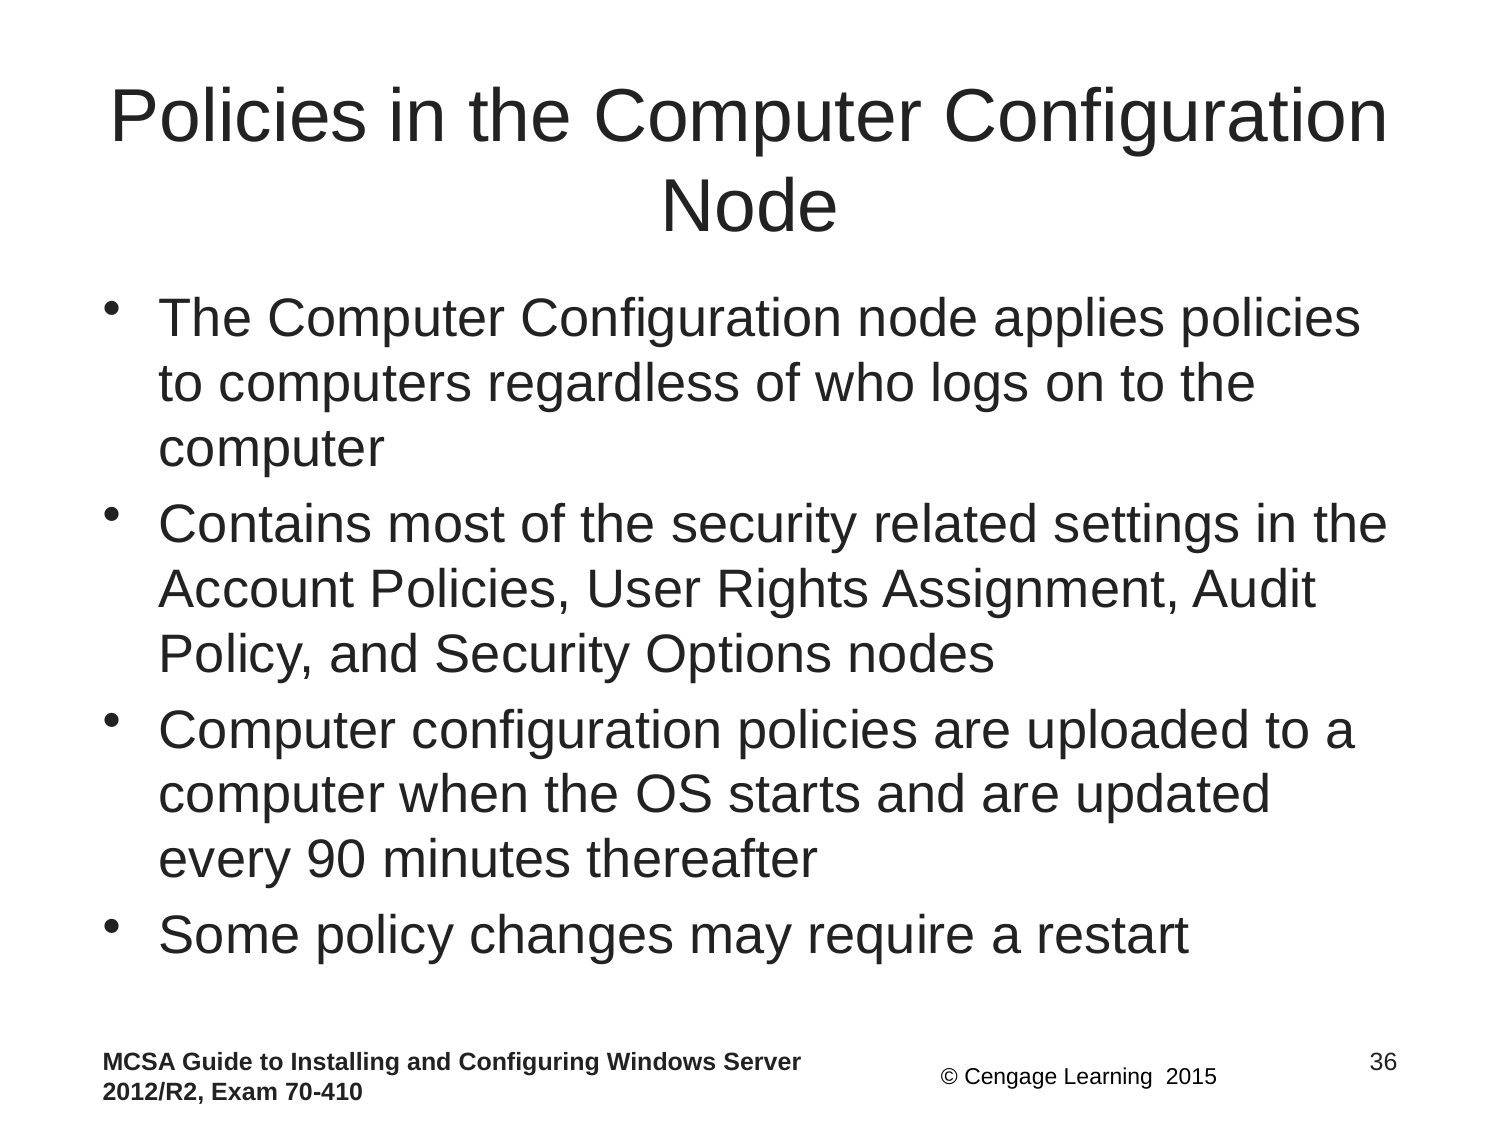

# Policies in the Computer Configuration Node
The Computer Configuration node applies policies to computers regardless of who logs on to the computer
Contains most of the security related settings in the Account Policies, User Rights Assignment, Audit Policy, and Security Options nodes
Computer configuration policies are uploaded to a computer when the OS starts and are updated every 90 minutes thereafter
Some policy changes may require a restart

MCSA Guide to Installing and Configuring Windows Server 2012/R2, Exam 70-410
36